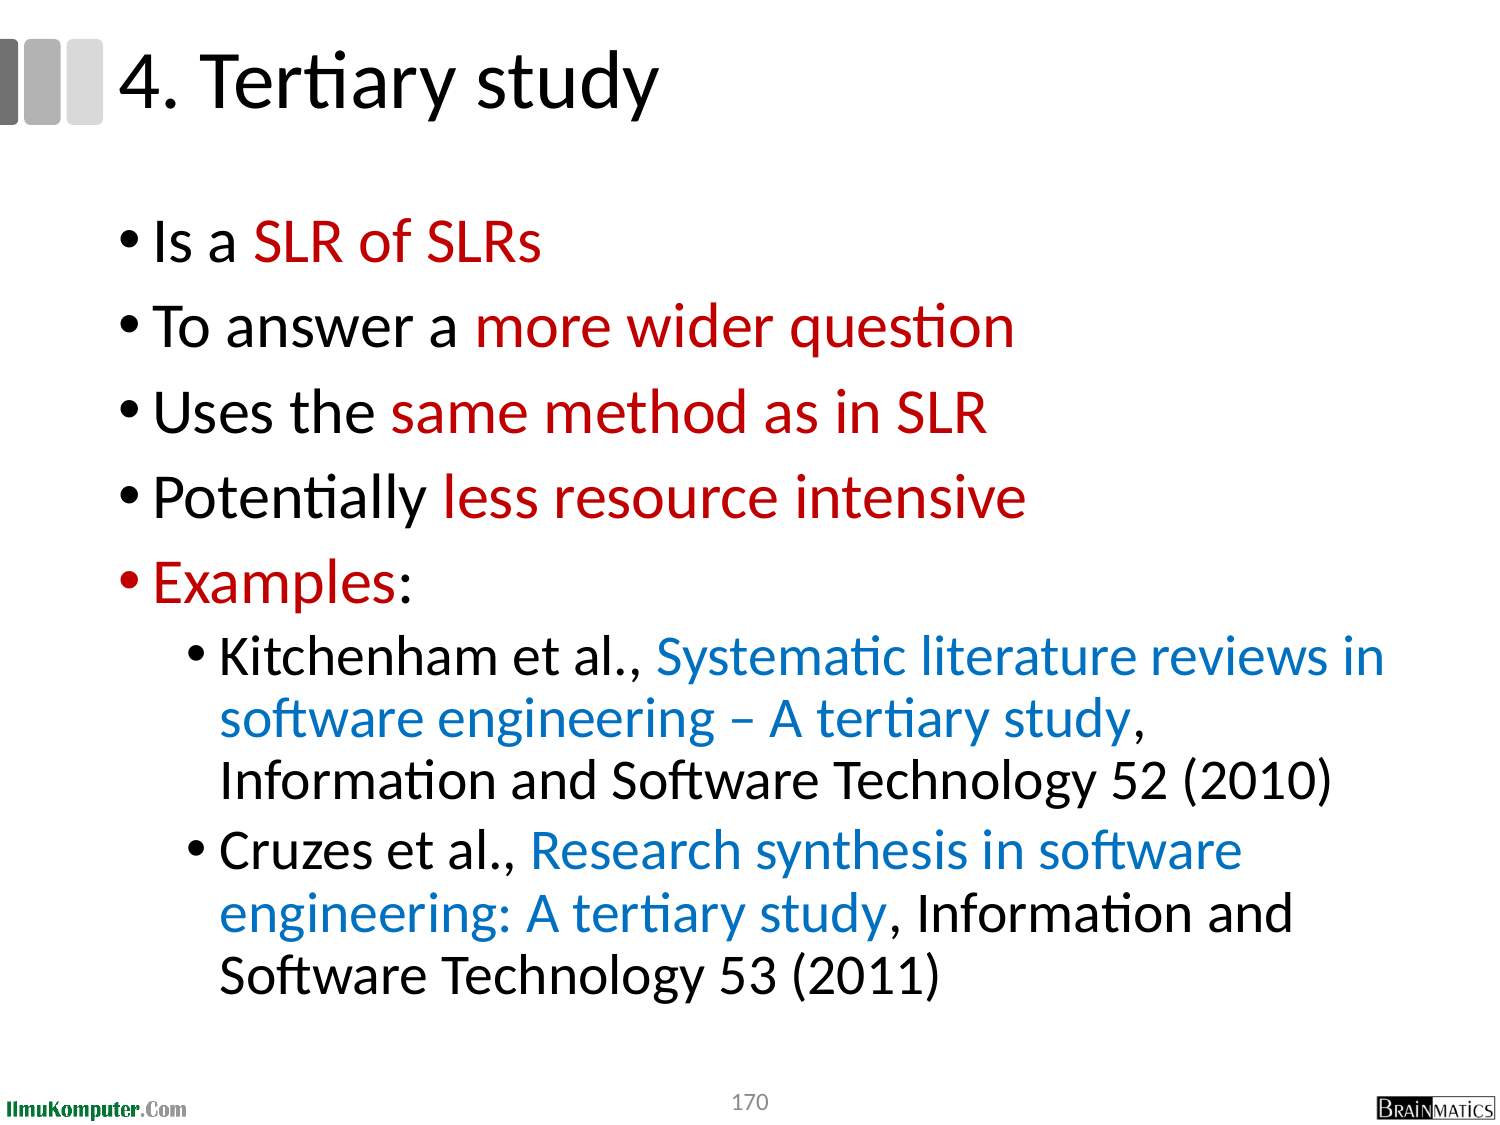

# 4. Tertiary study
Is a SLR of SLRs
To answer a more wider question
Uses the same method as in SLR
Potentially less resource intensive
Examples:
Kitchenham et al., Systematic literature reviews in software engineering – A tertiary study, Information and Software Technology 52 (2010)
Cruzes et al., Research synthesis in software engineering: A tertiary study, Information and Software Technology 53 (2011)

170